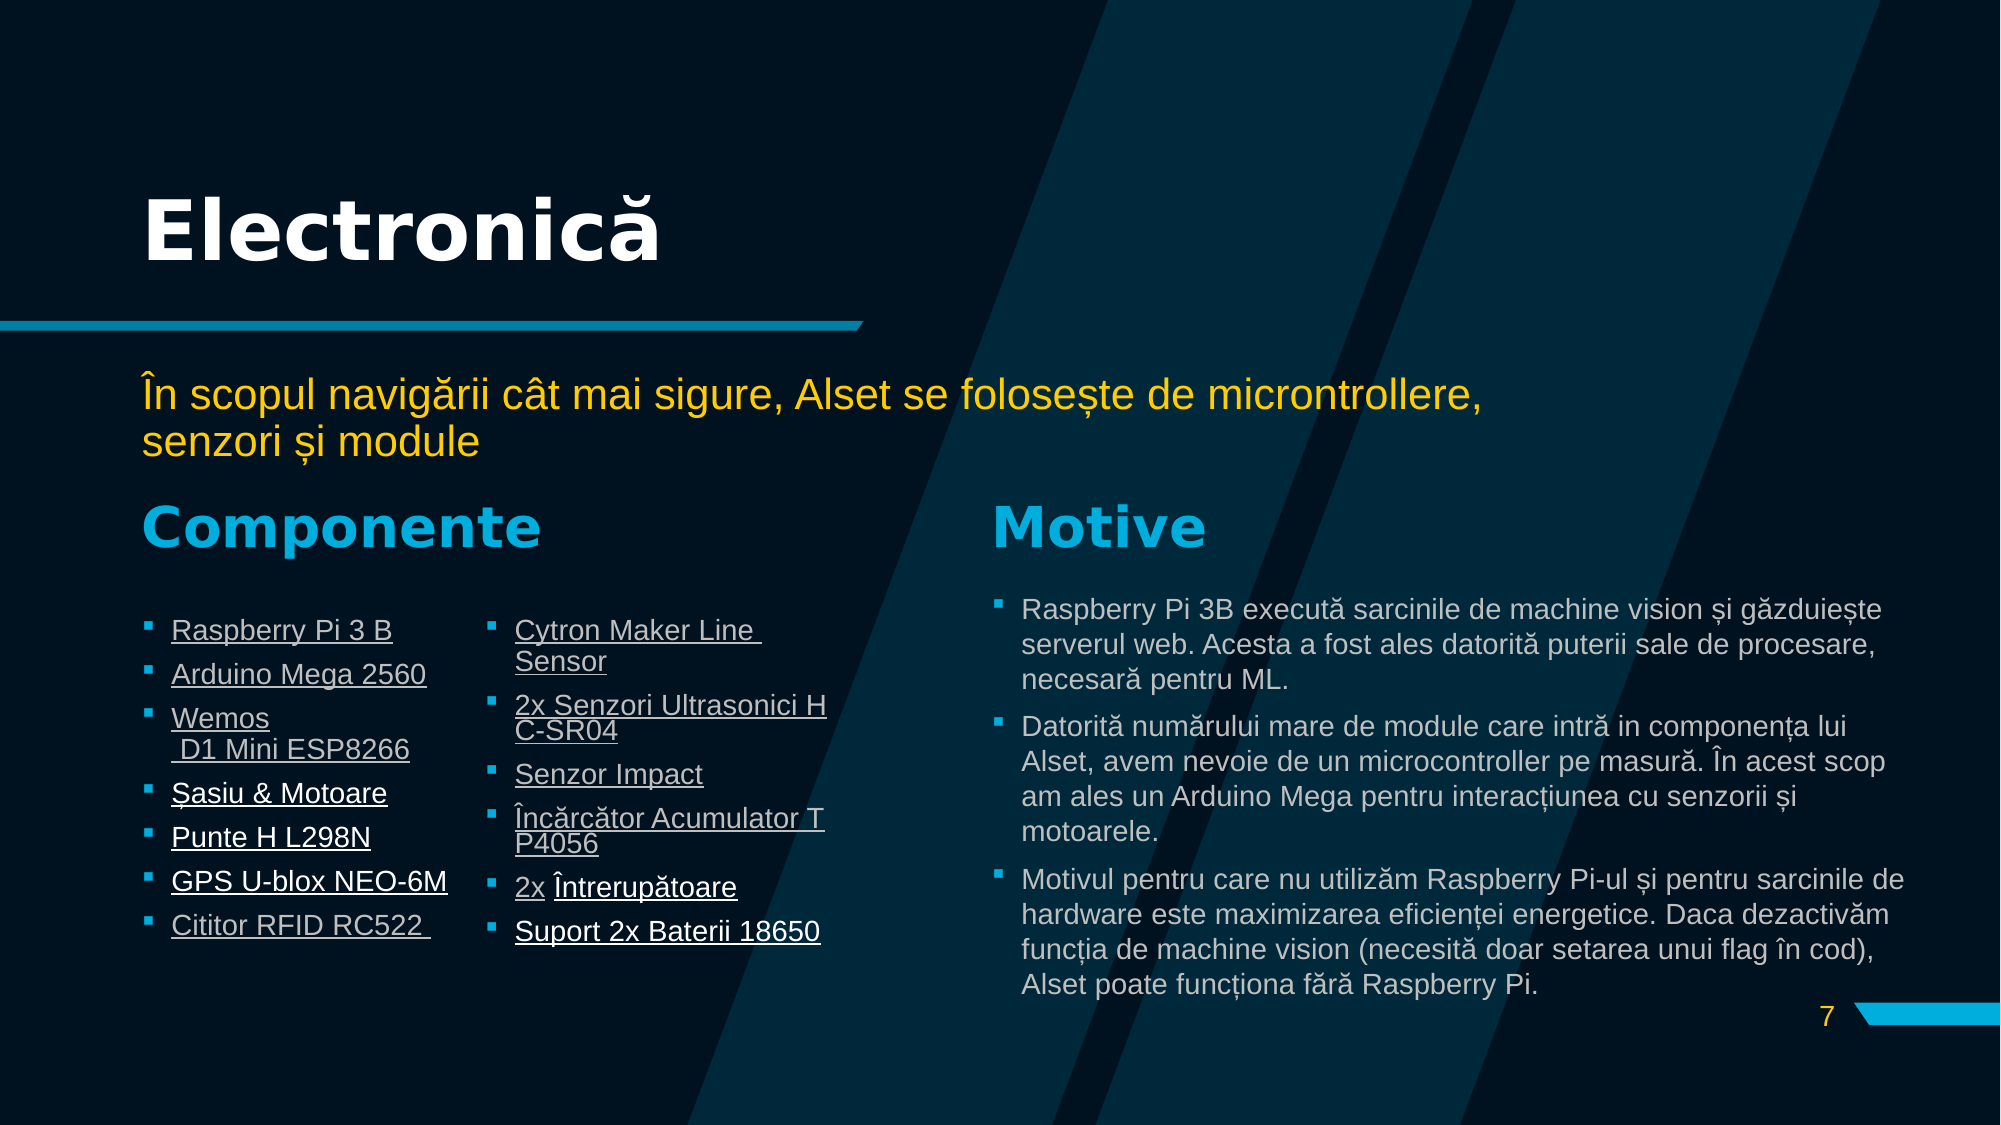

# Electronică
În scopul navigării cât mai sigure, Alset se folosește de microntrollere, senzori și module
Motive
Componente
Raspberry Pi 3B execută sarcinile de machine vision și găzduiește serverul web. Acesta a fost ales datorită puterii sale de procesare, necesară pentru ML.
Datorită numărului mare de module care intră in componența lui Alset, avem nevoie de un microcontroller pe masură. În acest scop am ales un Arduino Mega pentru interacțiunea cu senzorii și motoarele.
Motivul pentru care nu utilizăm Raspberry Pi-ul și pentru sarcinile de hardware este maximizarea eficienței energetice. Daca dezactivăm funcția de machine vision (necesită doar setarea unui flag în cod), Alset poate funcționa fără Raspberry Pi.

Raspberry Pi 3 B
Arduino Mega 2560
Wemos D1 Mini ESP8266
Șasiu & Motoare
Punte H L298N
GPS U-blox NEO-6M
Cititor RFID RC522
Cytron Maker Line Sensor
2x Senzori Ultrasonici HC-SR04
Senzor Impact
Încărcător Acumulator TP4056
2x Întrerupătoare
Suport 2x Baterii 18650
7